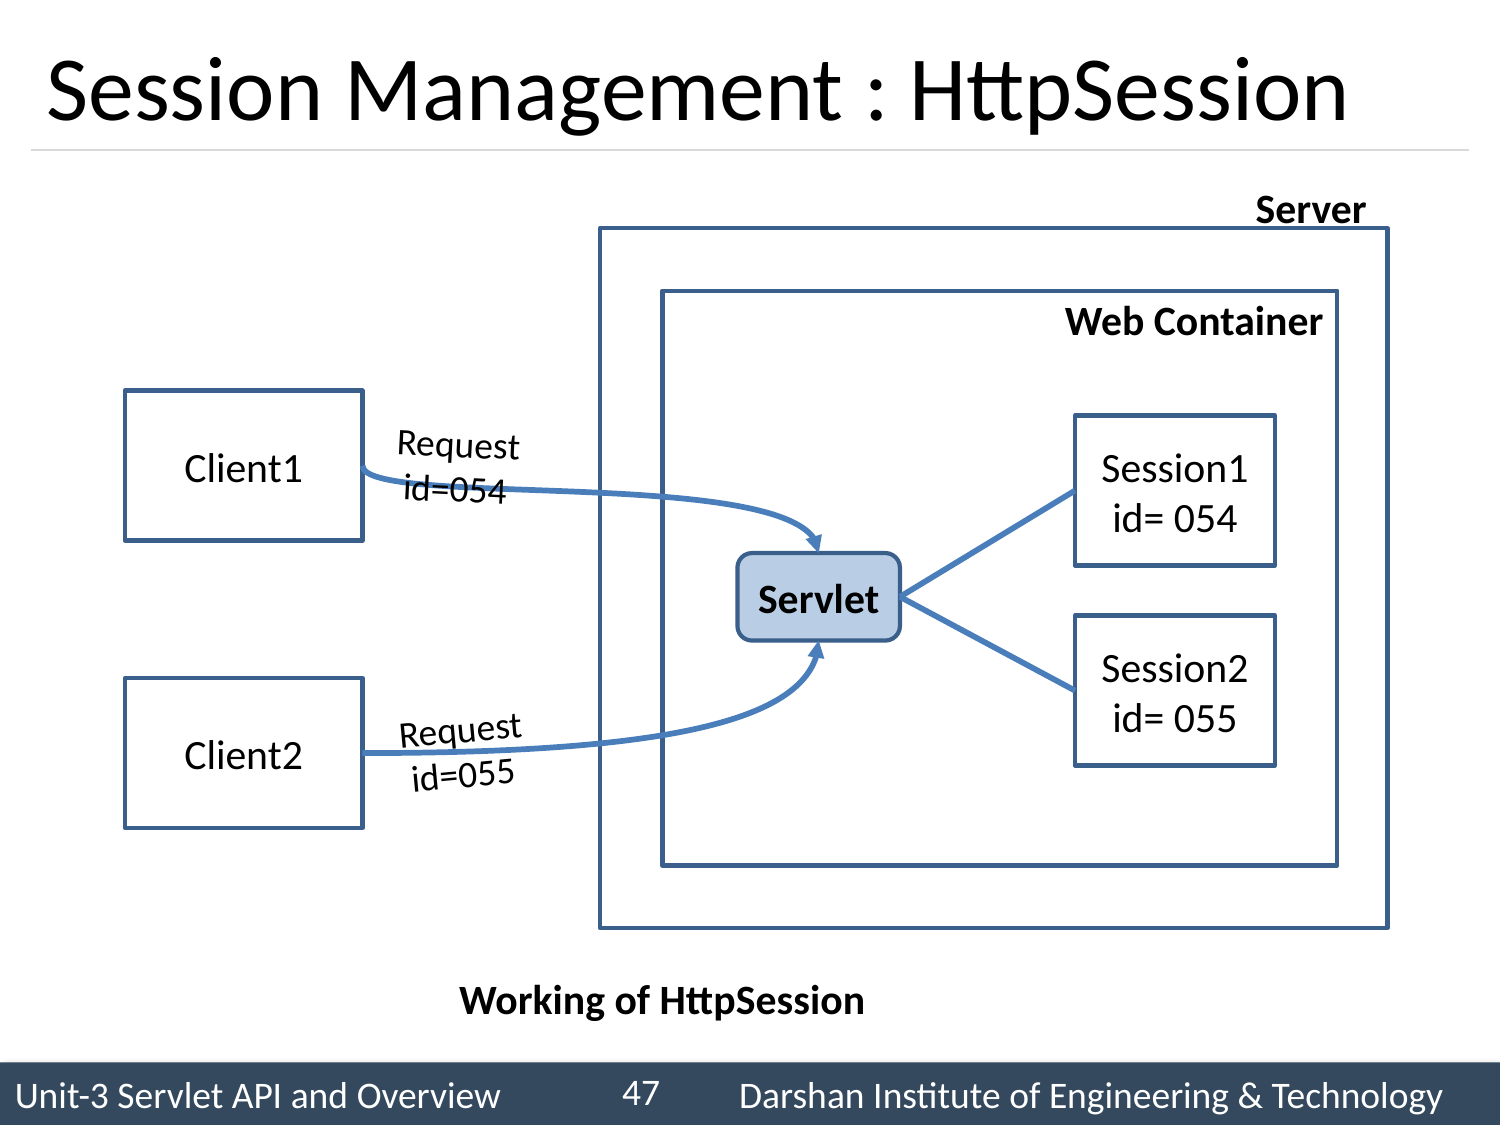

# Session Management : HttpSession
Server

Web Container

Client1
Request
 id=054
Session1
id= 054
Servlet
Session2
id= 055
Client2
Request
 id=055
Working of HttpSession
47